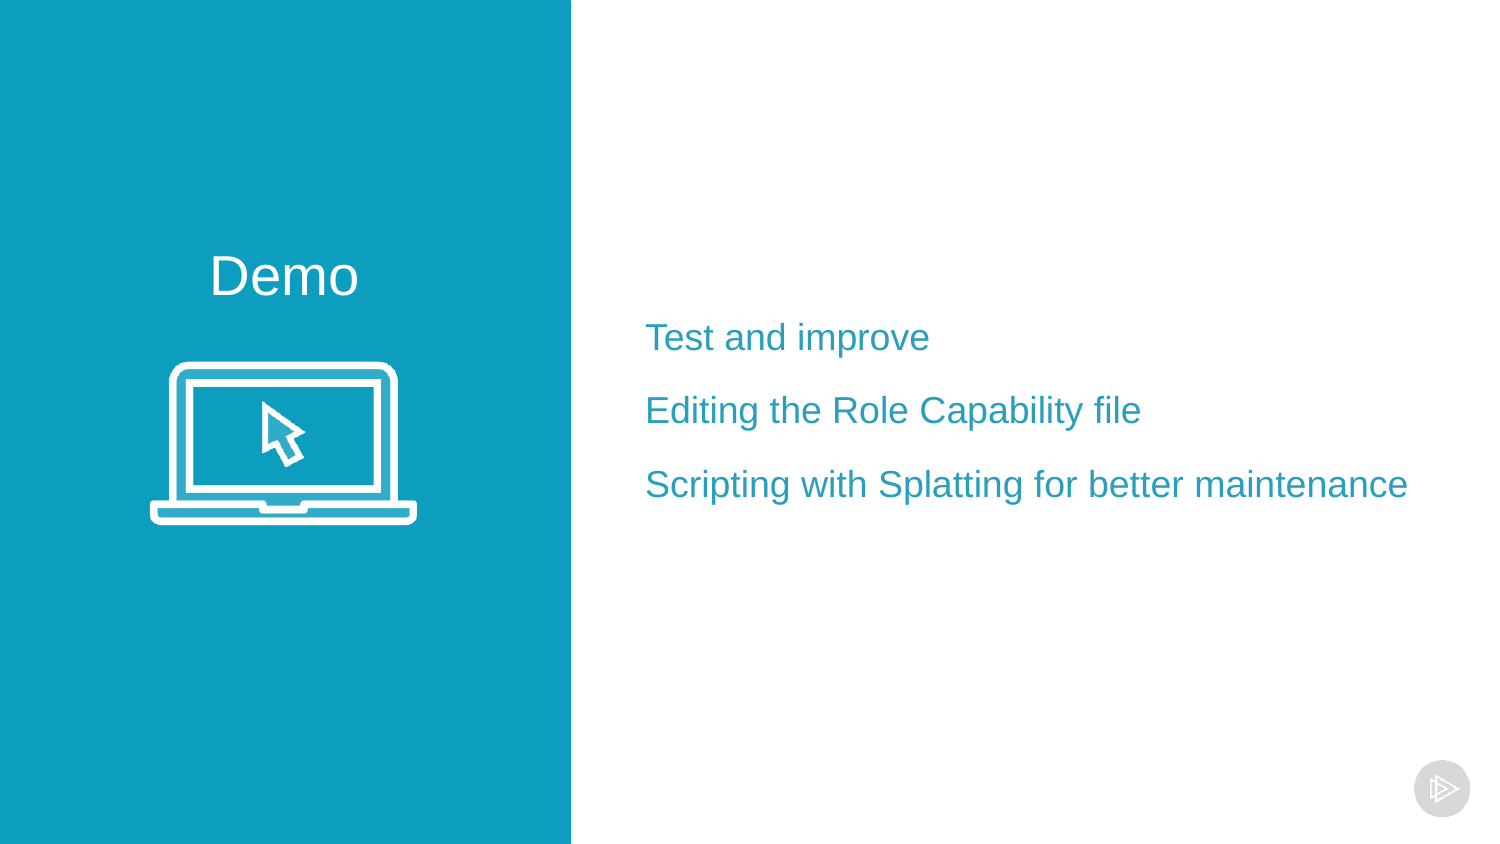

Test and improve
Editing the Role Capability file
Scripting with Splatting for better maintenance